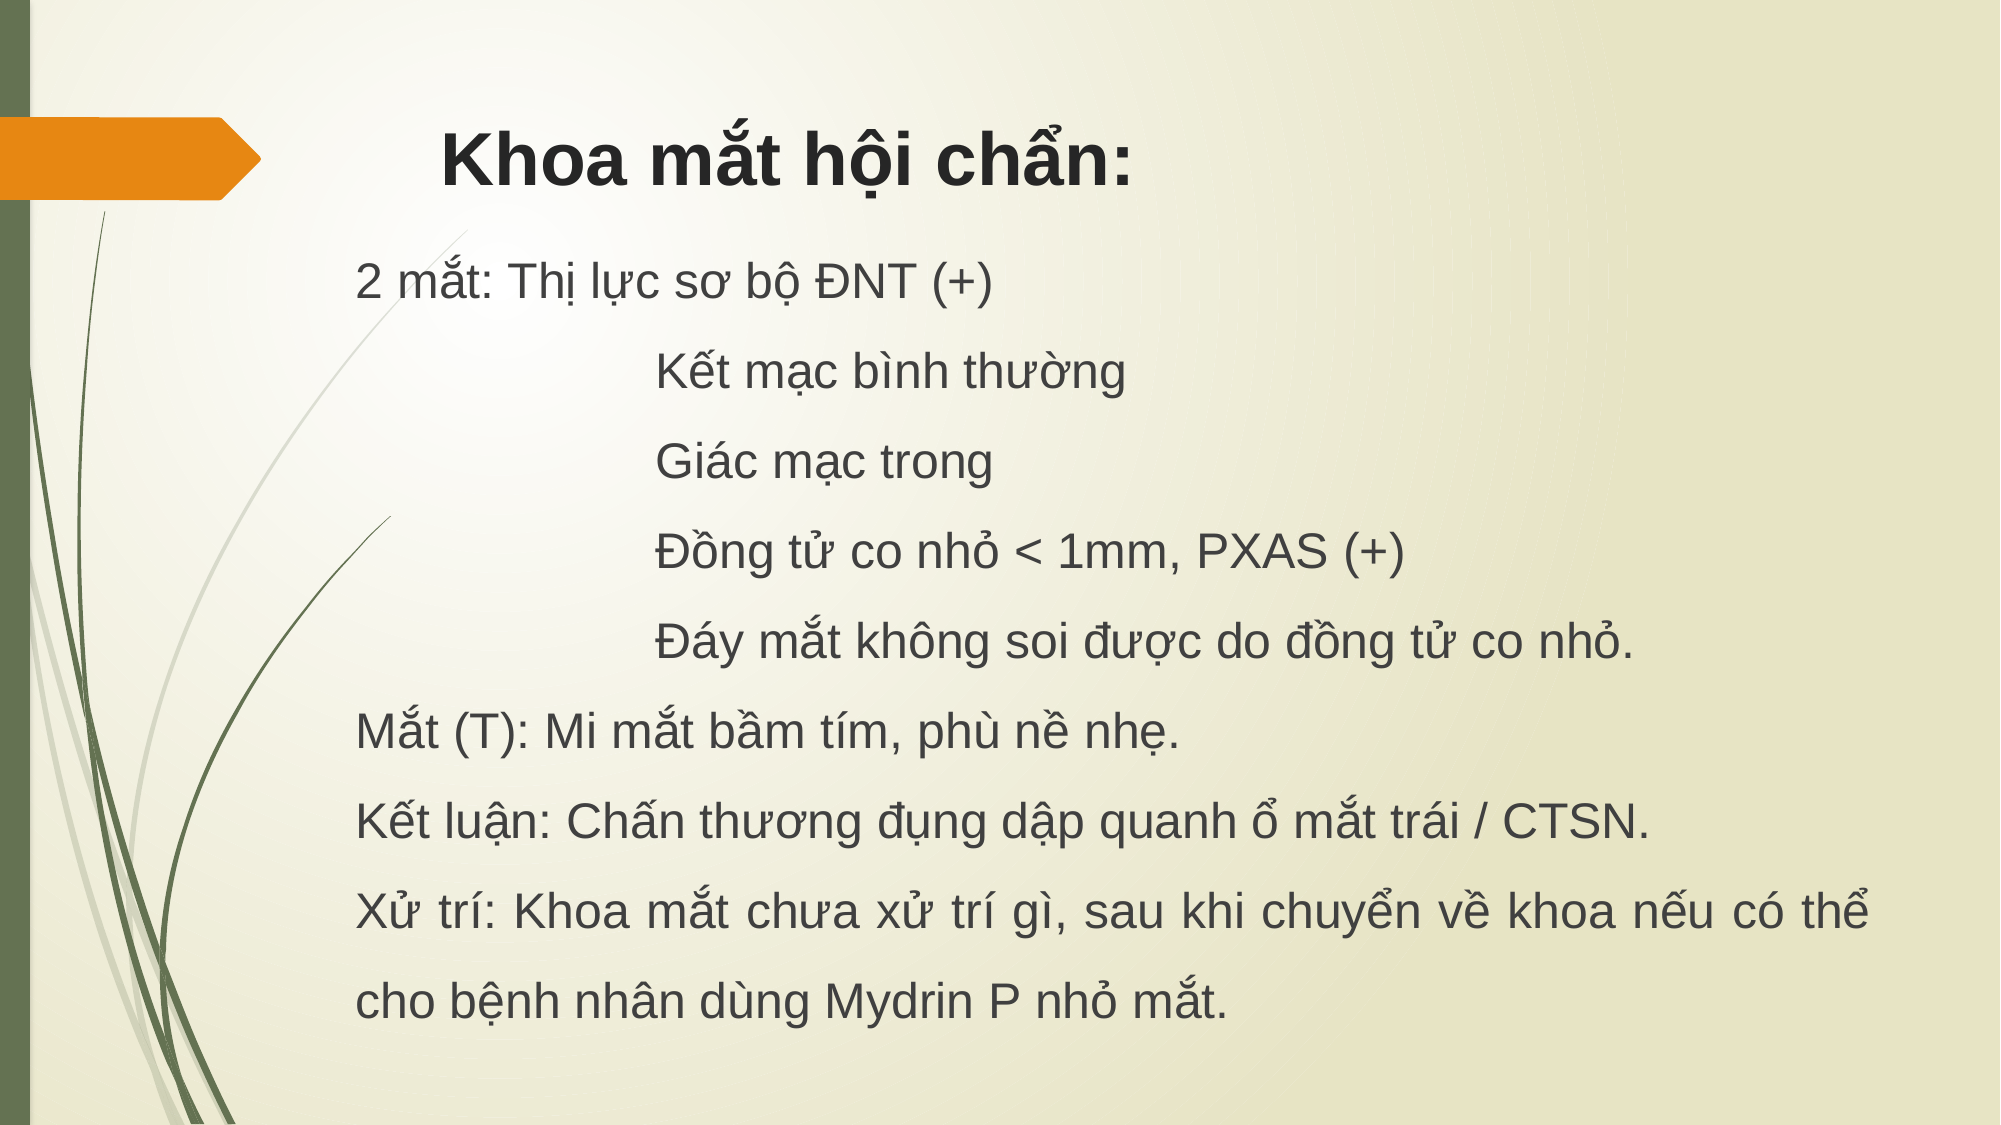

# Khoa mắt hội chẩn:
2 mắt: Thị lực sơ bộ ĐNT (+)
		Kết mạc bình thường
		Giác mạc trong
		Đồng tử co nhỏ < 1mm, PXAS (+)
		Đáy mắt không soi được do đồng tử co nhỏ.
Mắt (T): Mi mắt bầm tím, phù nề nhẹ.
Kết luận: Chấn thương đụng dập quanh ổ mắt trái / CTSN.
Xử trí: Khoa mắt chưa xử trí gì, sau khi chuyển về khoa nếu có thể cho bệnh nhân dùng Mydrin P nhỏ mắt.